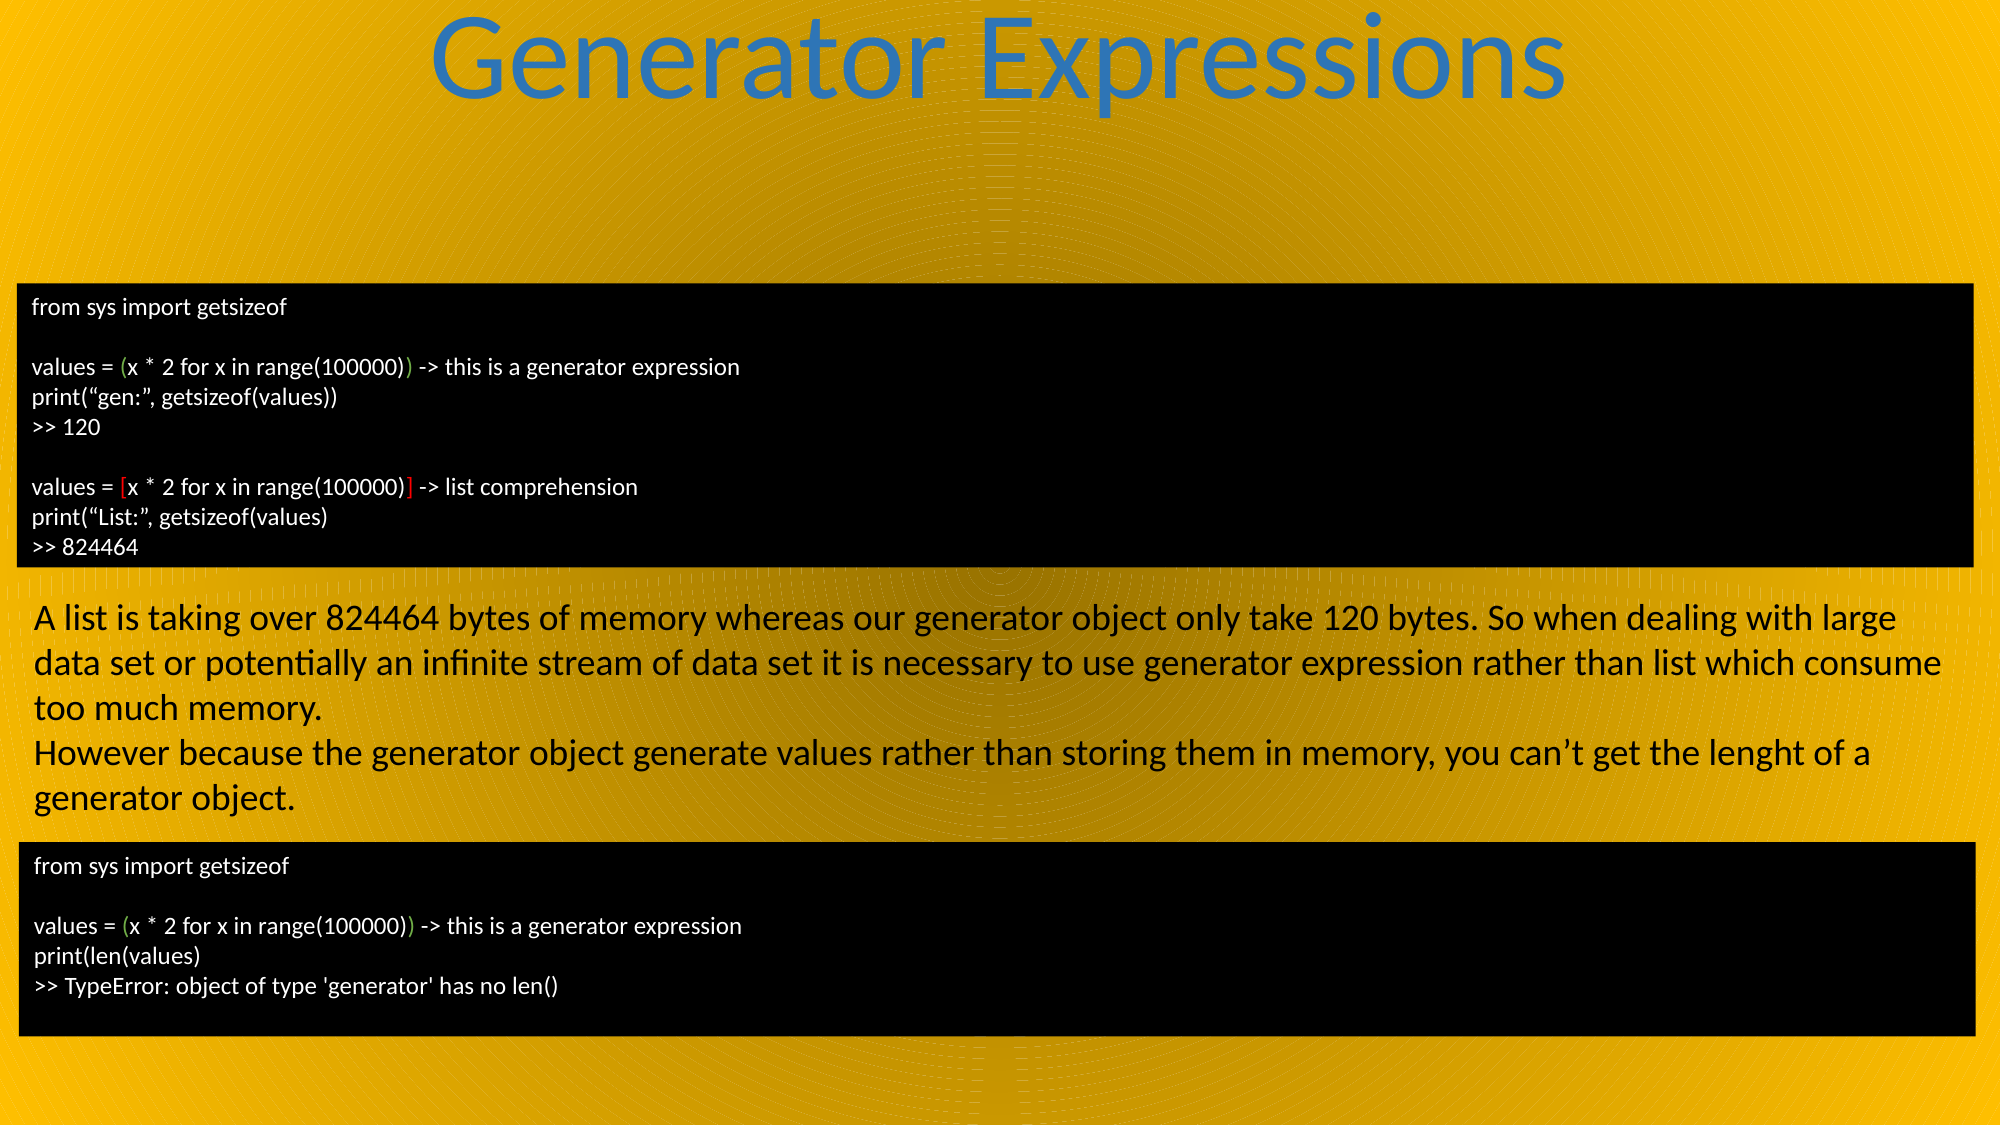

# Generator Expressions
from sys import getsizeof

values = (x * 2 for x in range(100000)) -> this is a generator expression
print(“gen:”, getsizeof(values))
>> 120

values = [x * 2 for x in range(100000)] -> list comprehension
print(“List:”, getsizeof(values)
>> 824464
A list is taking over 824464 bytes of memory whereas our generator object only take 120 bytes. So when dealing with large data set or potentially an infinite stream of data set it is necessary to use generator expression rather than list which consume too much memory.
However because the generator object generate values rather than storing them in memory, you can’t get the lenght of a generator object.

from sys import getsizeof

values = (x * 2 for x in range(100000)) -> this is a generator expression
print(len(values)
>> TypeError: object of type 'generator' has no len()

193